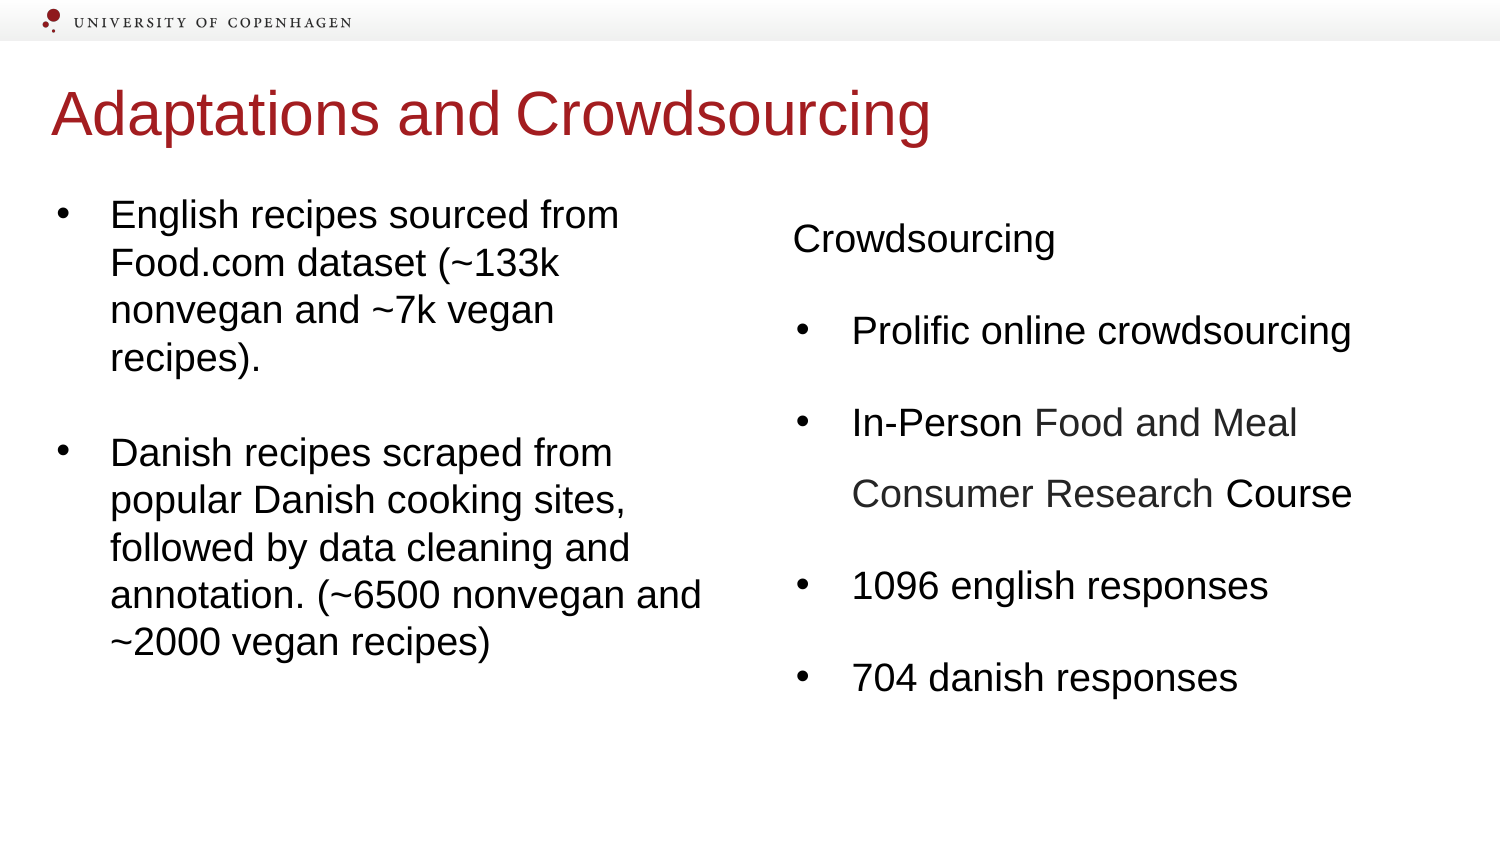

# Adaptations and Crowdsourcing

English recipes sourced from Food.com dataset (~133k nonvegan and ~7k vegan recipes).

Danish recipes scraped from popular Danish cooking sites, followed by data cleaning and annotation. (~6500 nonvegan and ~2000 vegan recipes)
Crowdsourcing
Prolific online crowdsourcing
In-Person Food and Meal Consumer Research Course
1096 english responses
704 danish responses